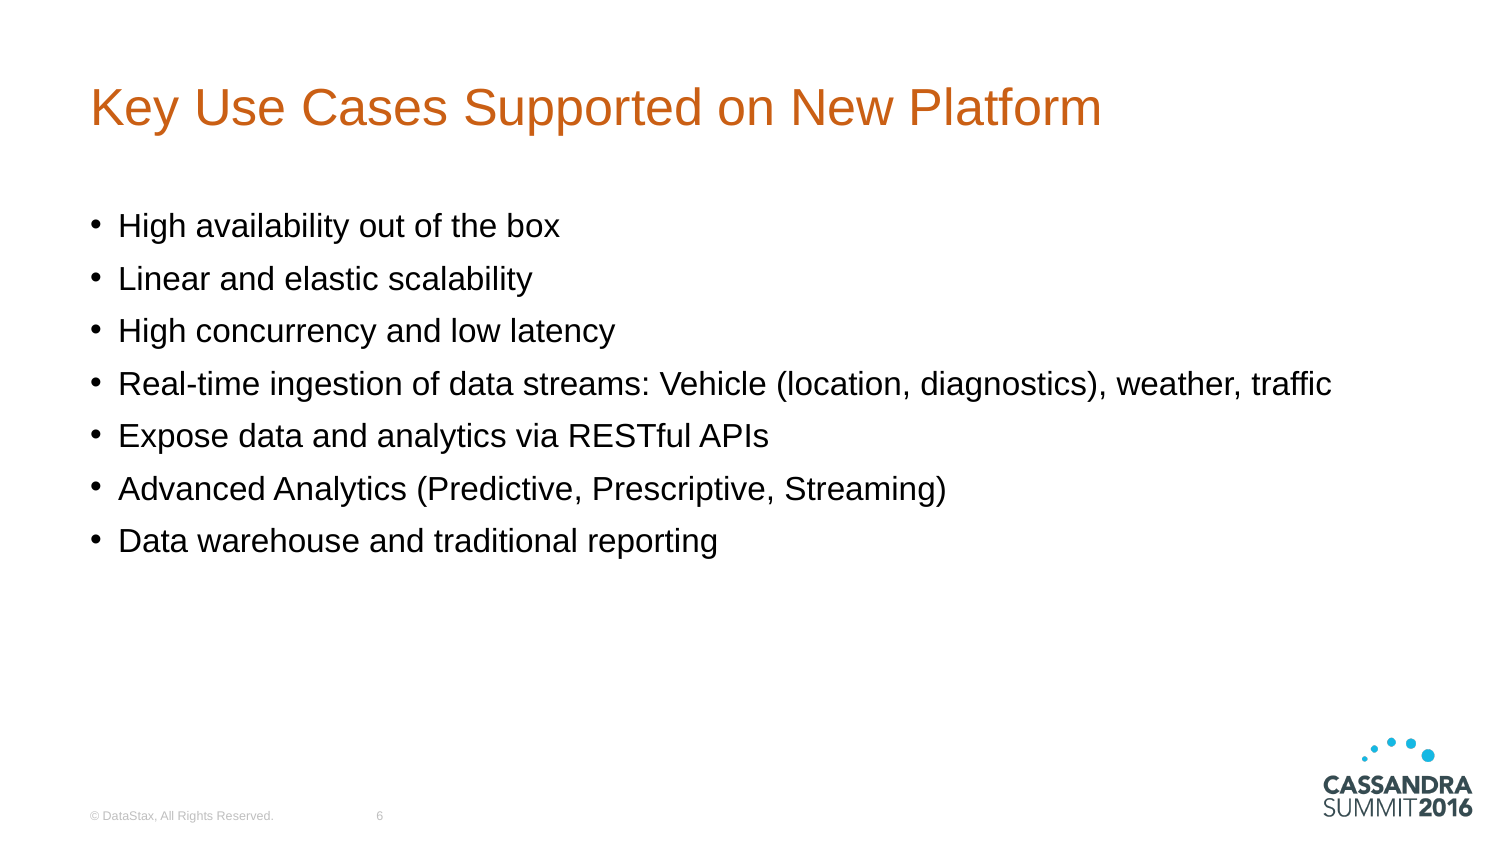

# Key Use Cases Supported on New Platform
High availability out of the box
Linear and elastic scalability
High concurrency and low latency
Real-time ingestion of data streams: Vehicle (location, diagnostics), weather, traffic
Expose data and analytics via RESTful APIs
Advanced Analytics (Predictive, Prescriptive, Streaming)
Data warehouse and traditional reporting

© DataStax, All Rights Reserved.
6